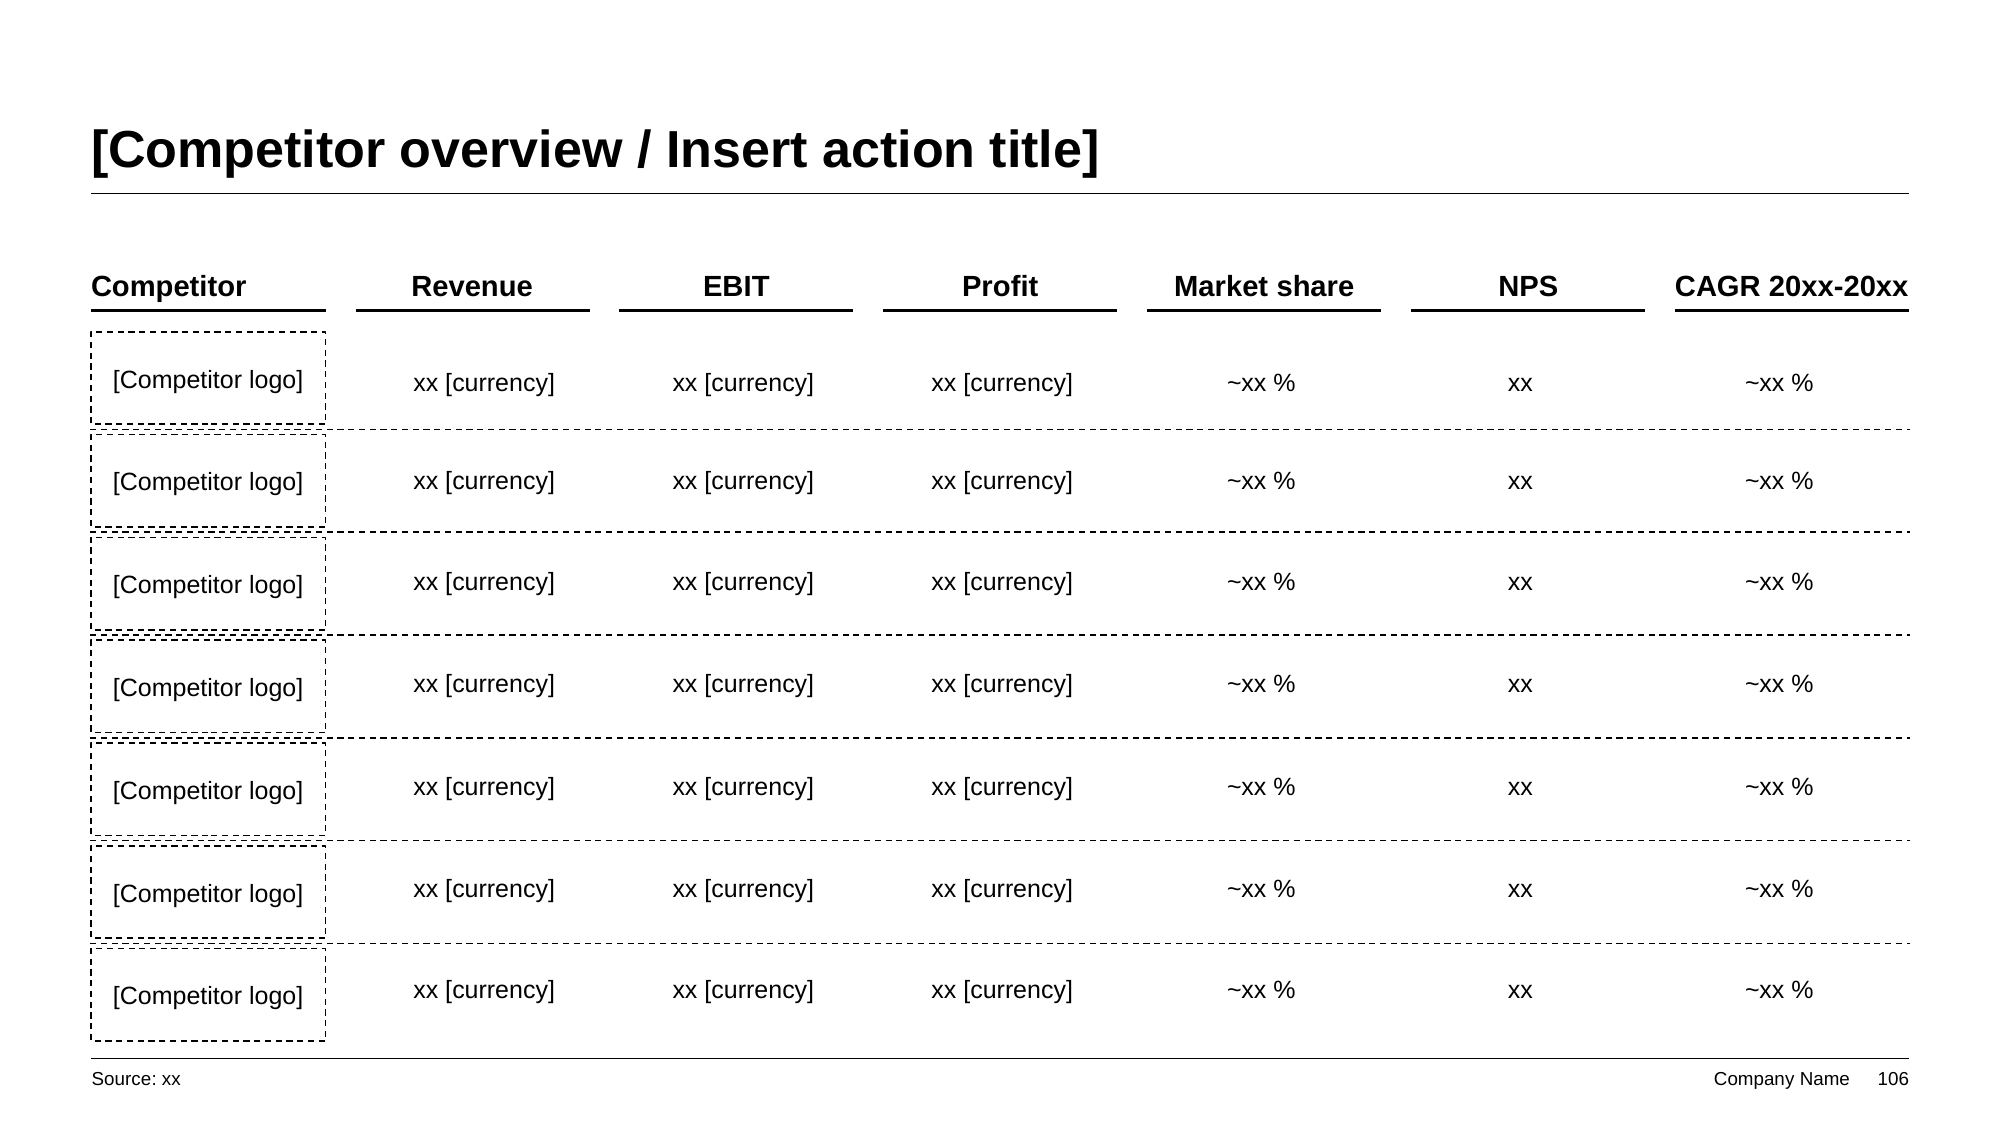

# [Competitor overview / Insert action title]
Competitor
Revenue
EBIT
Profit
Market share
NPS
CAGR 20xx-20xx
| xx [currency] | xx [currency] | xx [currency] | ~xx % | xx | ~xx % |
| --- | --- | --- | --- | --- | --- |
| xx [currency] | xx [currency] | xx [currency] | ~xx % | xx | ~xx % |
| xx [currency] | xx [currency] | xx [currency] | ~xx % | xx | ~xx % |
| xx [currency] | xx [currency] | xx [currency] | ~xx % | xx | ~xx % |
| xx [currency] | xx [currency] | xx [currency] | ~xx % | xx | ~xx % |
| xx [currency] | xx [currency] | xx [currency] | ~xx % | xx | ~xx % |
| xx [currency] | xx [currency] | xx [currency] | ~xx % | xx | ~xx % |
[Competitor logo]
[Competitor logo]
[Competitor logo]
[Competitor logo]
[Competitor logo]
[Competitor logo]
[Competitor logo]
Source: xx